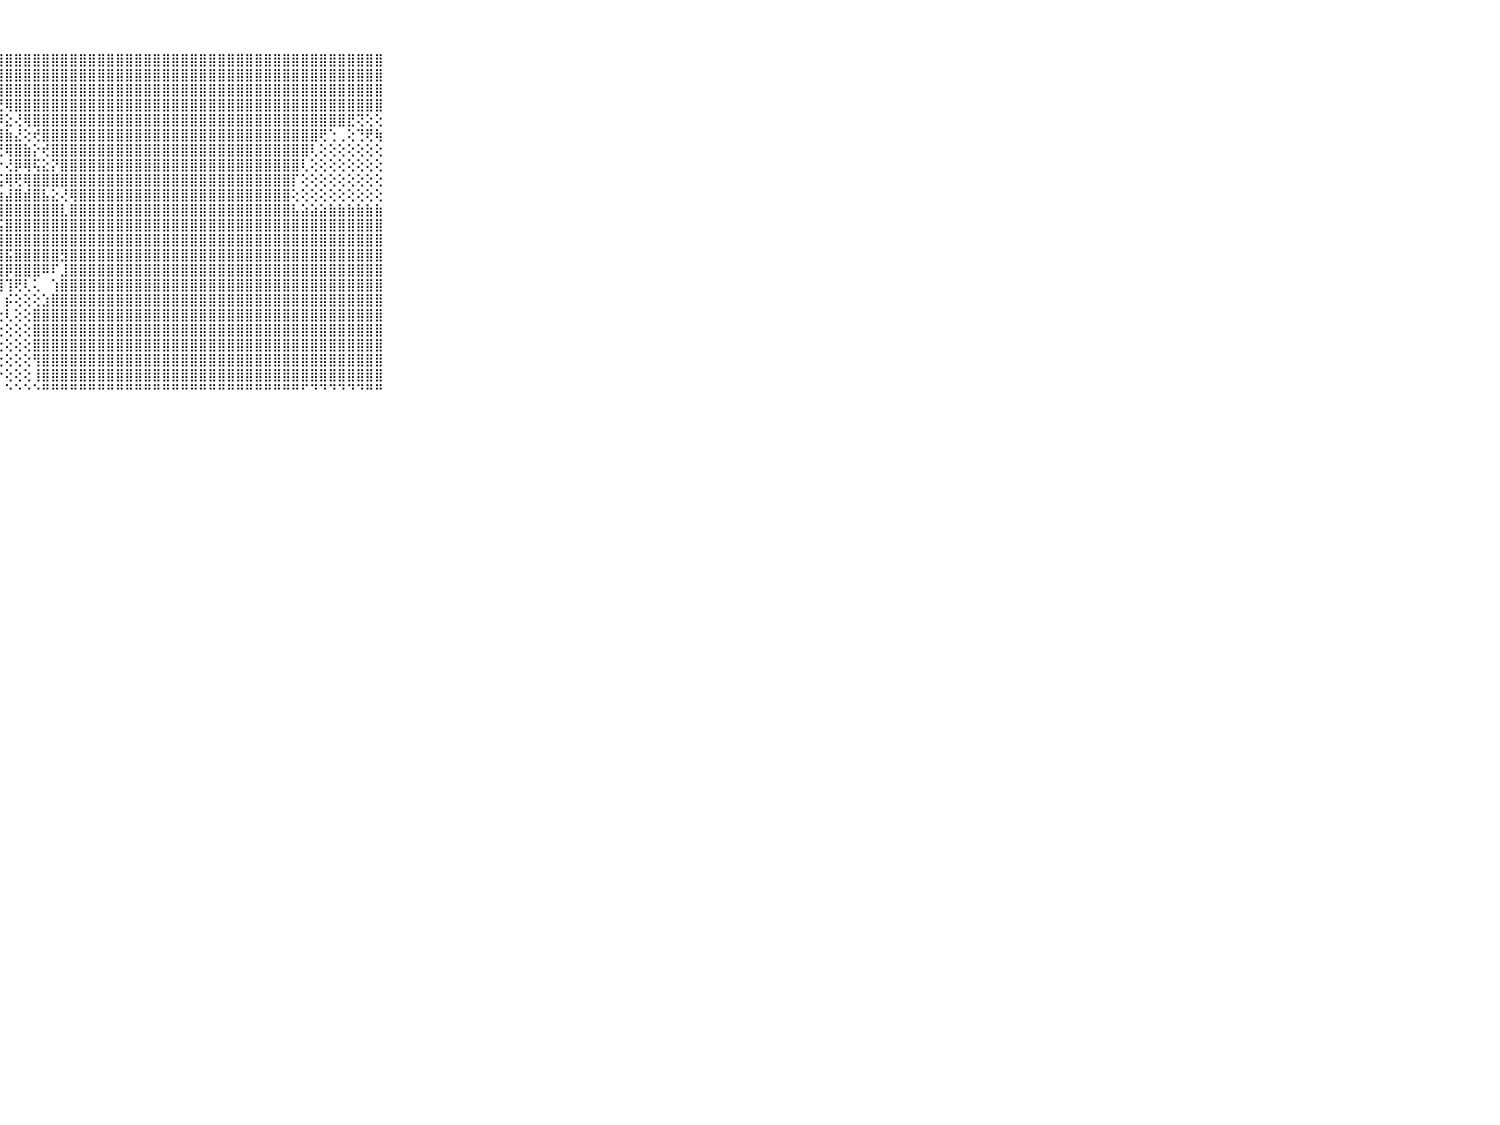

⠀⠀⠀⠀⠀⠀⠀⠀⠀⠀⠀⣿⣿⣿⣿⣿⣿⣿⣿⣿⣿⣿⣿⣿⣿⣿⣿⣿⣿⣿⣿⣿⣿⣿⣿⣿⣿⣿⣿⣿⣿⣿⣿⣿⣿⣿⣿⣿⣿⣿⣿⣿⣿⣿⣿⣿⣿⣿⣿⣿⣿⣿⣿⣿⣿⣿⣿⣿⣿⠀⠀⠀⠀⠀⠀⠀⠀⠀⠀⠀⠀
⠀⠀⠀⠀⠀⠀⠀⠀⠀⠀⠀⣿⣿⣿⣿⣿⣿⣿⣿⡿⢿⢿⣿⣿⣿⣿⣿⣿⣿⣿⣿⣿⣿⣿⣿⣿⣿⣿⣿⣿⣿⣿⣿⣿⣿⣿⣿⣿⣿⣿⣿⣿⣿⣿⣿⣿⣿⣿⣿⣿⣿⣿⣿⣿⣿⣿⣿⣿⣿⠀⠀⠀⠀⠀⠀⠀⠀⠀⠀⠀⠀
⠀⠀⠀⠀⠀⠀⠀⠀⠀⠀⠀⡿⡿⢻⢏⢝⣕⣕⣕⢕⢕⢕⡕⢝⢟⢿⢿⣿⣿⣿⣿⣿⣿⣿⣿⣿⣿⣿⣿⣿⣿⣿⣿⣿⣿⣿⣿⣿⣿⣿⣿⣿⣿⣿⣿⣿⣿⣿⣿⣿⣿⣿⣿⣿⣿⣿⣿⣿⣿⠀⠀⠀⠀⠀⠀⠀⠀⠀⠀⠀⠀
⠀⠀⠀⠀⠀⠀⠀⠀⠀⠀⠀⣼⣽⣵⣕⣅⣘⣙⣍⢟⢷⢷⣵⣕⡕⢕⢕⢝⢿⣿⣿⣿⣿⣿⣿⣿⣿⣿⣿⣿⣿⣿⣿⣿⣿⣿⣿⣿⣿⣿⣿⣿⣿⣿⣿⣿⣿⣿⣿⣿⣿⣿⣿⣿⣿⣿⣿⣿⣿⠀⠀⠀⠀⠀⠀⠀⠀⠀⠀⠀⠀
⠀⠀⠀⠀⠀⠀⠀⠀⠀⠀⠀⢜⢝⢝⢝⢝⢝⢟⢟⢇⢕⢕⢕⢝⢻⣷⣵⡸⣕⢜⢿⣿⣿⣿⣿⣿⣿⣿⣿⣿⣿⣿⣿⣿⣿⣿⣿⣿⣿⣿⣿⣿⣿⣿⣿⣿⣿⣿⣿⣿⣿⣿⣿⣿⣿⣟⢝⢕⢕⠀⠀⠀⠀⠀⠀⠀⠀⠀⠀⠀⠀
⠀⠀⠀⠀⠀⠀⠀⠀⠀⠀⠀⢕⢕⢕⢕⢕⢕⢕⢕⢕⢕⢕⢕⢕⢕⢜⢻⣿⣷⣜⢕⢞⣿⣿⣿⣿⣿⣿⣿⣿⣿⣿⣿⣿⣿⣿⣿⣿⣿⣿⣿⣿⣿⣿⣿⣿⣿⣿⣿⣿⣿⣿⢟⢑⢀⢕⢙⢟⢷⠀⠀⠀⠀⠀⠀⠀⠀⠀⠀⠀⠀
⠀⠀⠀⠀⠀⠀⠀⠀⠀⠀⠀⢕⢕⢕⢕⢕⢕⢕⢕⢕⢕⢕⢕⢕⢕⢕⢕⢝⢿⣿⣷⡕⢞⣿⣿⣿⣿⣿⣿⣿⣿⣿⣿⣿⣿⣿⣿⣿⣿⣿⣿⣿⣿⣿⣿⣿⣿⣿⣿⣿⣿⢇⢕⢕⢕⢕⢕⢕⢕⠀⠀⠀⠀⠀⠀⠀⠀⠀⠀⠀⠀
⠀⠀⠀⠀⠀⠀⠀⠀⠀⠀⠀⣿⣿⣷⣷⣵⣧⣷⣷⣕⣕⣕⣕⡕⡱⢕⢕⡕⢜⡿⢿⢯⣕⡝⣿⣿⣿⣿⣿⣿⣿⣿⣿⣿⣿⣿⣿⣿⣿⣿⣿⣿⣿⣿⣿⣿⣿⣿⣿⣿⢇⢕⢕⢕⢕⢕⢕⢕⢕⠀⠀⠀⠀⠀⠀⠀⠀⠀⠀⠀⠀
⠀⠀⠀⠀⠀⠀⠀⠀⠀⠀⠀⣿⣿⣿⣿⣿⣿⣿⣿⣿⣿⣿⣿⣿⣿⣷⣿⢮⢿⢟⢿⣿⣿⣿⣿⣿⣿⣿⣿⣿⣿⣿⣿⣿⣿⣿⣿⣿⣿⣿⣿⣿⣿⣿⣿⣿⣿⣿⣿⡏⢕⢕⢕⢕⢕⢕⢕⢕⢕⠀⠀⠀⠀⠀⠀⠀⠀⠀⠀⠀⠀
⠀⠀⠀⠀⠀⠀⠀⠀⠀⠀⠀⣿⣿⣿⣿⣿⣿⣿⣿⣿⣿⣿⣿⣿⣿⣿⣵⣵⣼⣿⣾⣿⣧⣕⢜⢿⣿⣿⣿⣿⣿⣿⣿⣿⣿⣿⣿⣿⣿⣿⣿⣿⣿⣿⣿⣿⣿⣿⣿⢕⢕⢕⢕⢕⢕⢕⢕⢕⢕⠀⠀⠀⠀⠀⠀⠀⠀⠀⠀⠀⠀
⠀⠀⠀⠀⠀⠀⠀⠀⠀⠀⠀⣿⣿⣿⣿⣿⣿⣿⣿⣿⣿⣿⣿⣿⣿⣿⣿⣿⣿⣿⣿⣿⣿⣿⣇⣿⣿⣿⣿⣿⣿⣿⣿⣿⣿⣿⣿⣿⣿⣿⣿⣿⣿⣿⣿⣿⣿⣿⣿⣧⣵⣵⣵⣷⣷⣷⣷⣷⣷⠀⠀⠀⠀⠀⠀⠀⠀⠀⠀⠀⠀
⠀⠀⠀⠀⠀⠀⠀⠀⠀⠀⠀⣿⣿⣿⣿⣿⣿⣿⣿⣿⣿⣿⣿⣿⣿⣿⣿⣯⣿⣿⣿⣿⣿⣿⣿⣿⣿⣿⣿⣿⣿⣿⣿⣿⣿⣿⣿⣿⣿⣿⣿⣿⣿⣿⣿⣿⣿⣿⣿⣿⣿⣿⣿⣿⣿⣿⣿⣿⣿⠀⠀⠀⠀⠀⠀⠀⠀⠀⠀⠀⠀
⠀⠀⠀⠀⠀⠀⠀⠀⠀⠀⠀⣿⣿⣿⣿⣿⣿⣿⣿⣿⣿⣿⣿⣿⣿⣿⣿⣿⣿⣿⣿⣿⣿⣿⣿⣿⣿⣿⣿⣿⣿⣿⣿⣿⣿⣿⣿⣿⣿⣿⣿⣿⣿⣿⣿⣿⣿⣿⣿⣿⣿⣿⣿⣿⣿⣿⣿⣿⣿⠀⠀⠀⠀⠀⠀⠀⠀⠀⠀⠀⠀
⠀⠀⠀⠀⠀⠀⠀⠀⠀⠀⠀⣿⣿⣿⣿⣿⣿⣿⣿⣿⣿⣿⣿⣿⣿⣿⣿⣿⣯⣿⣿⣿⣿⣿⣻⣿⣿⣿⣿⣿⣿⣿⣿⣿⣿⣿⣿⣿⣿⣿⣿⣿⣿⣿⣿⣿⣿⣿⣿⣿⣿⣿⣿⣿⣿⣿⣿⣿⣿⠀⠀⠀⠀⠀⠀⠀⠀⠀⠀⠀⠀
⠀⠀⠀⠀⠀⠀⠀⠀⠀⠀⠀⣿⣿⣿⣿⣿⣿⣿⣿⣿⣿⣿⣿⣿⣿⣿⣿⣿⡿⣿⣿⣿⠿⠏⣸⣿⣿⣿⣿⣿⣿⣿⣿⣿⣿⣿⣿⣿⣿⣿⣿⣿⣿⣿⣿⣿⣿⣿⣿⣿⣿⣿⣿⣿⣿⣿⣿⣿⣿⠀⠀⠀⠀⠀⠀⠀⠀⠀⠀⠀⠀
⠀⠀⠀⠀⠀⠀⠀⠀⠀⠀⠀⣿⣿⣿⣿⣿⣿⣿⣿⣿⣿⣿⣿⣿⣿⣿⣿⣿⢹⢟⢇⢅⠀⢱⣿⣿⣿⣿⣿⣿⣿⣿⣿⣿⣿⣿⣿⣿⣿⣿⣿⣿⣿⣿⣿⣿⣿⣿⣿⣿⣿⣿⣿⣿⣿⣿⣿⣿⣿⠀⠀⠀⠀⠀⠀⠀⠀⠀⠀⠀⠀
⠀⠀⠀⠀⠀⠀⠀⠀⠀⠀⠀⣿⣿⣿⣿⣿⣿⣿⣿⣿⣿⣿⣿⣿⣿⣿⣿⡇⡮⢕⢕⢕⣱⣿⣿⣿⣿⣿⣿⣿⣿⣿⣿⣿⣿⣿⣿⣿⣿⣿⣿⣿⣿⣿⣿⣿⣿⣿⣿⣿⣿⣿⣿⣿⣿⣿⣿⣿⣿⠀⠀⠀⠀⠀⠀⠀⠀⠀⠀⠀⠀
⠀⠀⠀⠀⠀⠀⠀⠀⠀⠀⠀⣿⣿⣿⣿⣿⣿⣿⣿⣿⣿⣿⣿⣿⣿⣿⣿⢕⢇⢕⢕⣿⣿⣿⣿⣿⣿⣿⣿⣿⣿⣿⣿⣿⣿⣿⣿⣿⣿⣿⣿⣿⣿⣿⣿⣿⣿⣿⣿⣿⣿⣿⣿⣿⣿⣿⣿⣿⣿⠀⠀⠀⠀⠀⠀⠀⠀⠀⠀⠀⠀
⠀⠀⠀⠀⠀⠀⠀⠀⠀⠀⠀⣿⣿⣿⣿⣿⣿⣿⣿⣿⣿⣿⣿⣿⣿⣿⣿⢕⢕⢕⢕⣿⣿⣿⣿⣿⣿⣿⣿⣿⣿⣿⣿⣿⣿⣿⣿⣿⣿⣿⣿⣿⣿⣿⣿⣿⣿⣿⣿⣿⣿⣿⣿⣿⣿⣿⣿⣿⣿⠀⠀⠀⠀⠀⠀⠀⠀⠀⠀⠀⠀
⠀⠀⠀⠀⠀⠀⠀⠀⠀⠀⠀⣿⣿⣿⣿⣿⣿⣿⣿⣿⣿⣿⣿⣿⣿⣿⣿⢕⢕⢕⢕⣿⣿⣿⣿⣿⣿⣿⣿⣿⣿⣿⣿⣿⣿⣿⣿⣿⣿⣿⣿⣿⣿⣿⣿⣿⣿⣿⣿⣿⣿⣿⣿⣿⣿⣿⣿⣿⣿⠀⠀⠀⠀⠀⠀⠀⠀⠀⠀⠀⠀
⠀⠀⠀⠀⠀⠀⠀⠀⠀⠀⠀⣿⣿⣿⣿⣿⣿⣿⣿⣿⣿⣿⣿⣿⣿⣿⣿⢕⢕⢕⢕⢻⣿⣿⣿⣿⣿⣿⣿⣿⣿⣿⣿⣿⣿⣿⣿⣿⣿⣿⣿⣿⣿⣿⣿⣿⣿⣿⣿⣿⣿⣿⣿⣿⣿⣿⣿⣿⣿⠀⠀⠀⠀⠀⠀⠀⠀⠀⠀⠀⠀
⠀⠀⠀⠀⠀⠀⠀⠀⠀⠀⠀⣿⣿⣿⣿⣿⣿⣿⣿⣿⣿⣿⣿⣿⣿⣿⣿⡕⢕⢕⢕⢸⣿⣿⣿⣿⣿⣿⣿⣿⣿⣿⣿⣿⣿⣿⣿⣿⣿⣿⣿⣿⣿⣿⣿⣿⣿⣿⣿⣿⣿⣿⣿⣿⣿⣿⣿⣿⣿⠀⠀⠀⠀⠀⠀⠀⠀⠀⠀⠀⠀
⠀⠀⠀⠀⠀⠀⠀⠀⠀⠀⠀⠛⠛⠛⠛⠛⠛⠛⠛⠛⠛⠛⠛⠛⠛⠛⠛⠃⠑⠑⠑⠑⠛⠛⠛⠛⠛⠛⠛⠛⠛⠛⠛⠛⠛⠛⠛⠛⠛⠛⠛⠛⠛⠛⠛⠛⠛⠛⠛⠛⠋⠙⠙⠙⠙⠙⠙⠛⠛⠀⠀⠀⠀⠀⠀⠀⠀⠀⠀⠀⠀